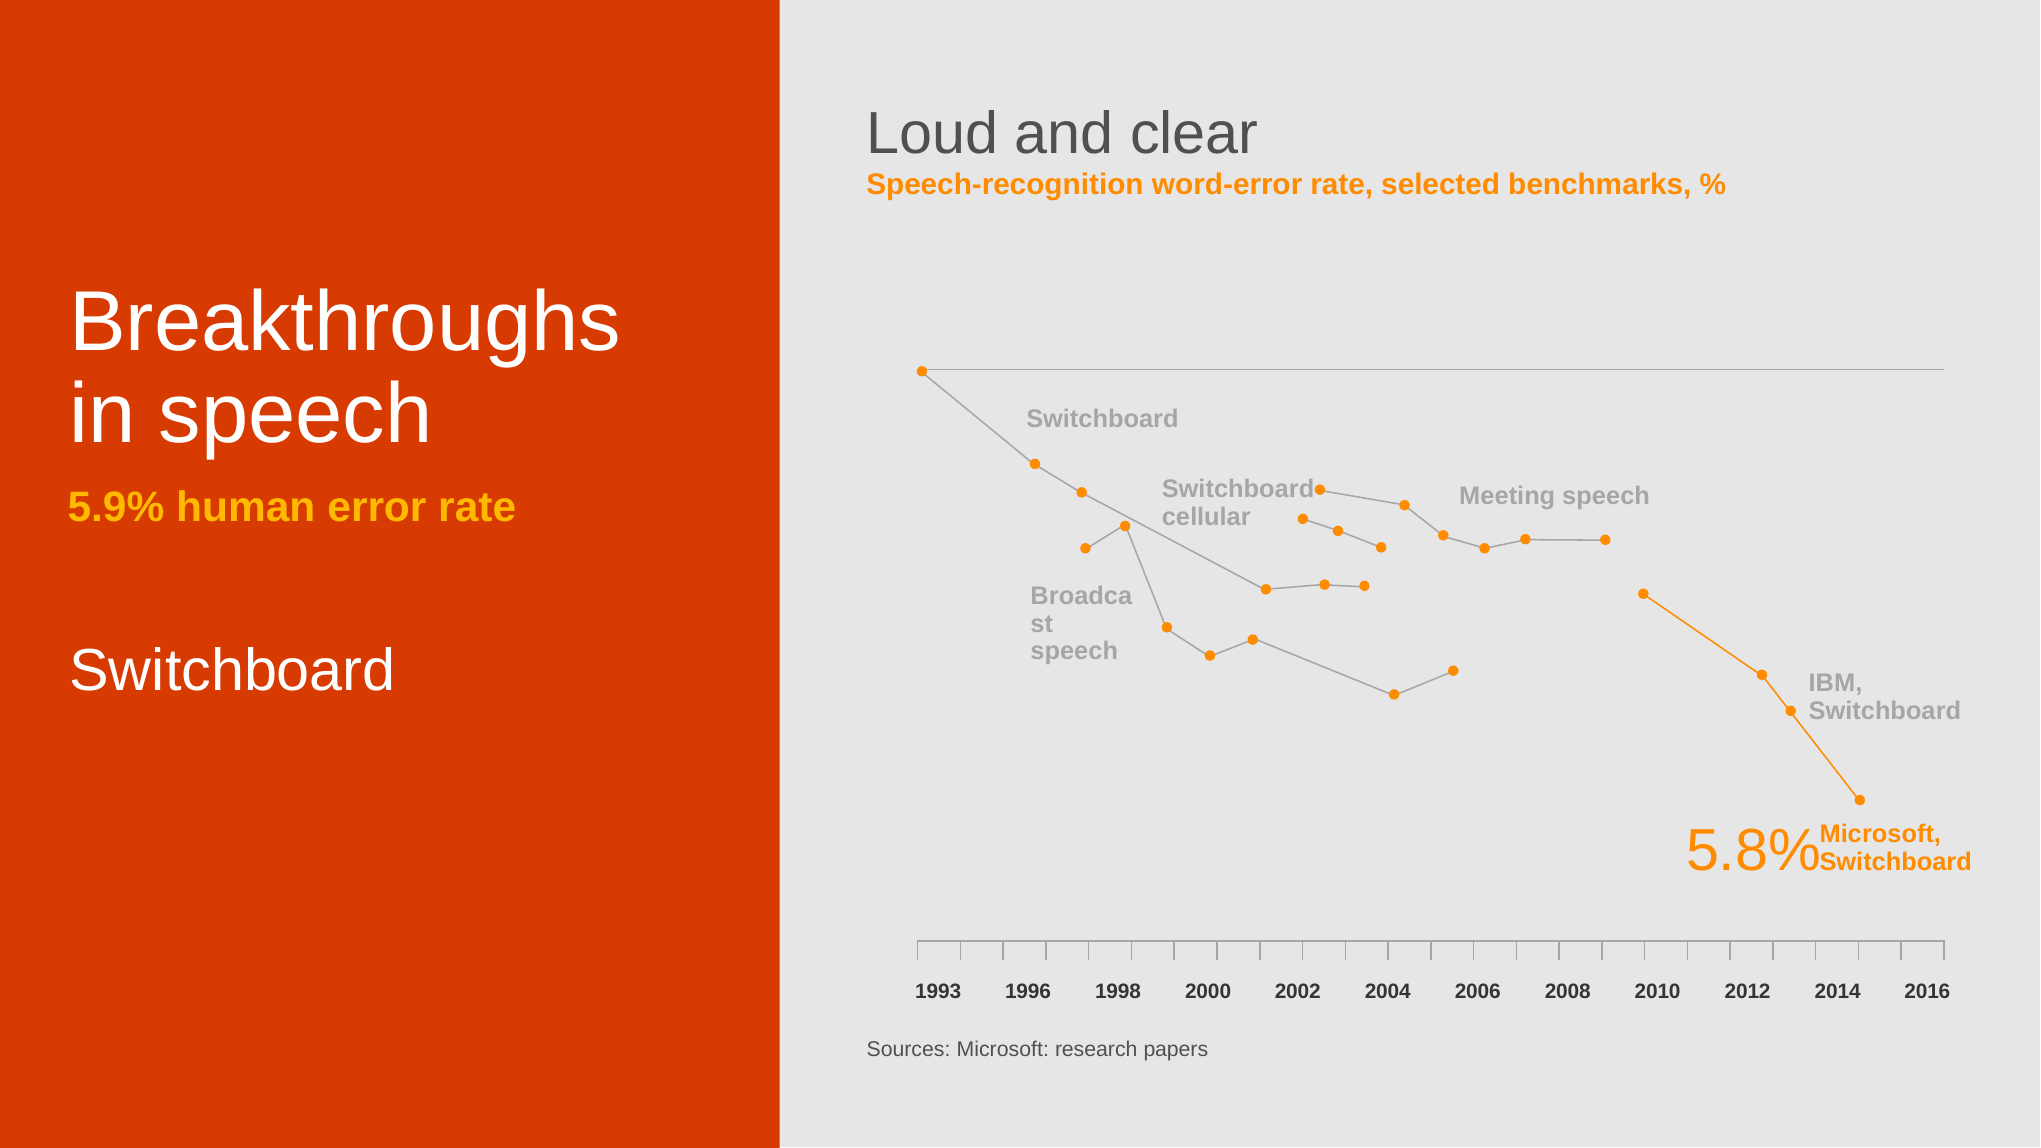

Loud and clear
Speech-recognition word-error rate, selected benchmarks, %
Breakthroughs
in speech

Switchboard
Switchboard cellular

5.9% human error rate
Meeting speech

Broadcast speech

Switchboard

IBM, Switchboard

5.8%
Microsoft, Switchboard
| 1993 | 1996 | 1998 | 2000 | 2002 | 2004 | 2006 | 2008 | 2010 | 2012 | 2014 | 2016 |
| --- | --- | --- | --- | --- | --- | --- | --- | --- | --- | --- | --- |
Sources: Microsoft: research papers